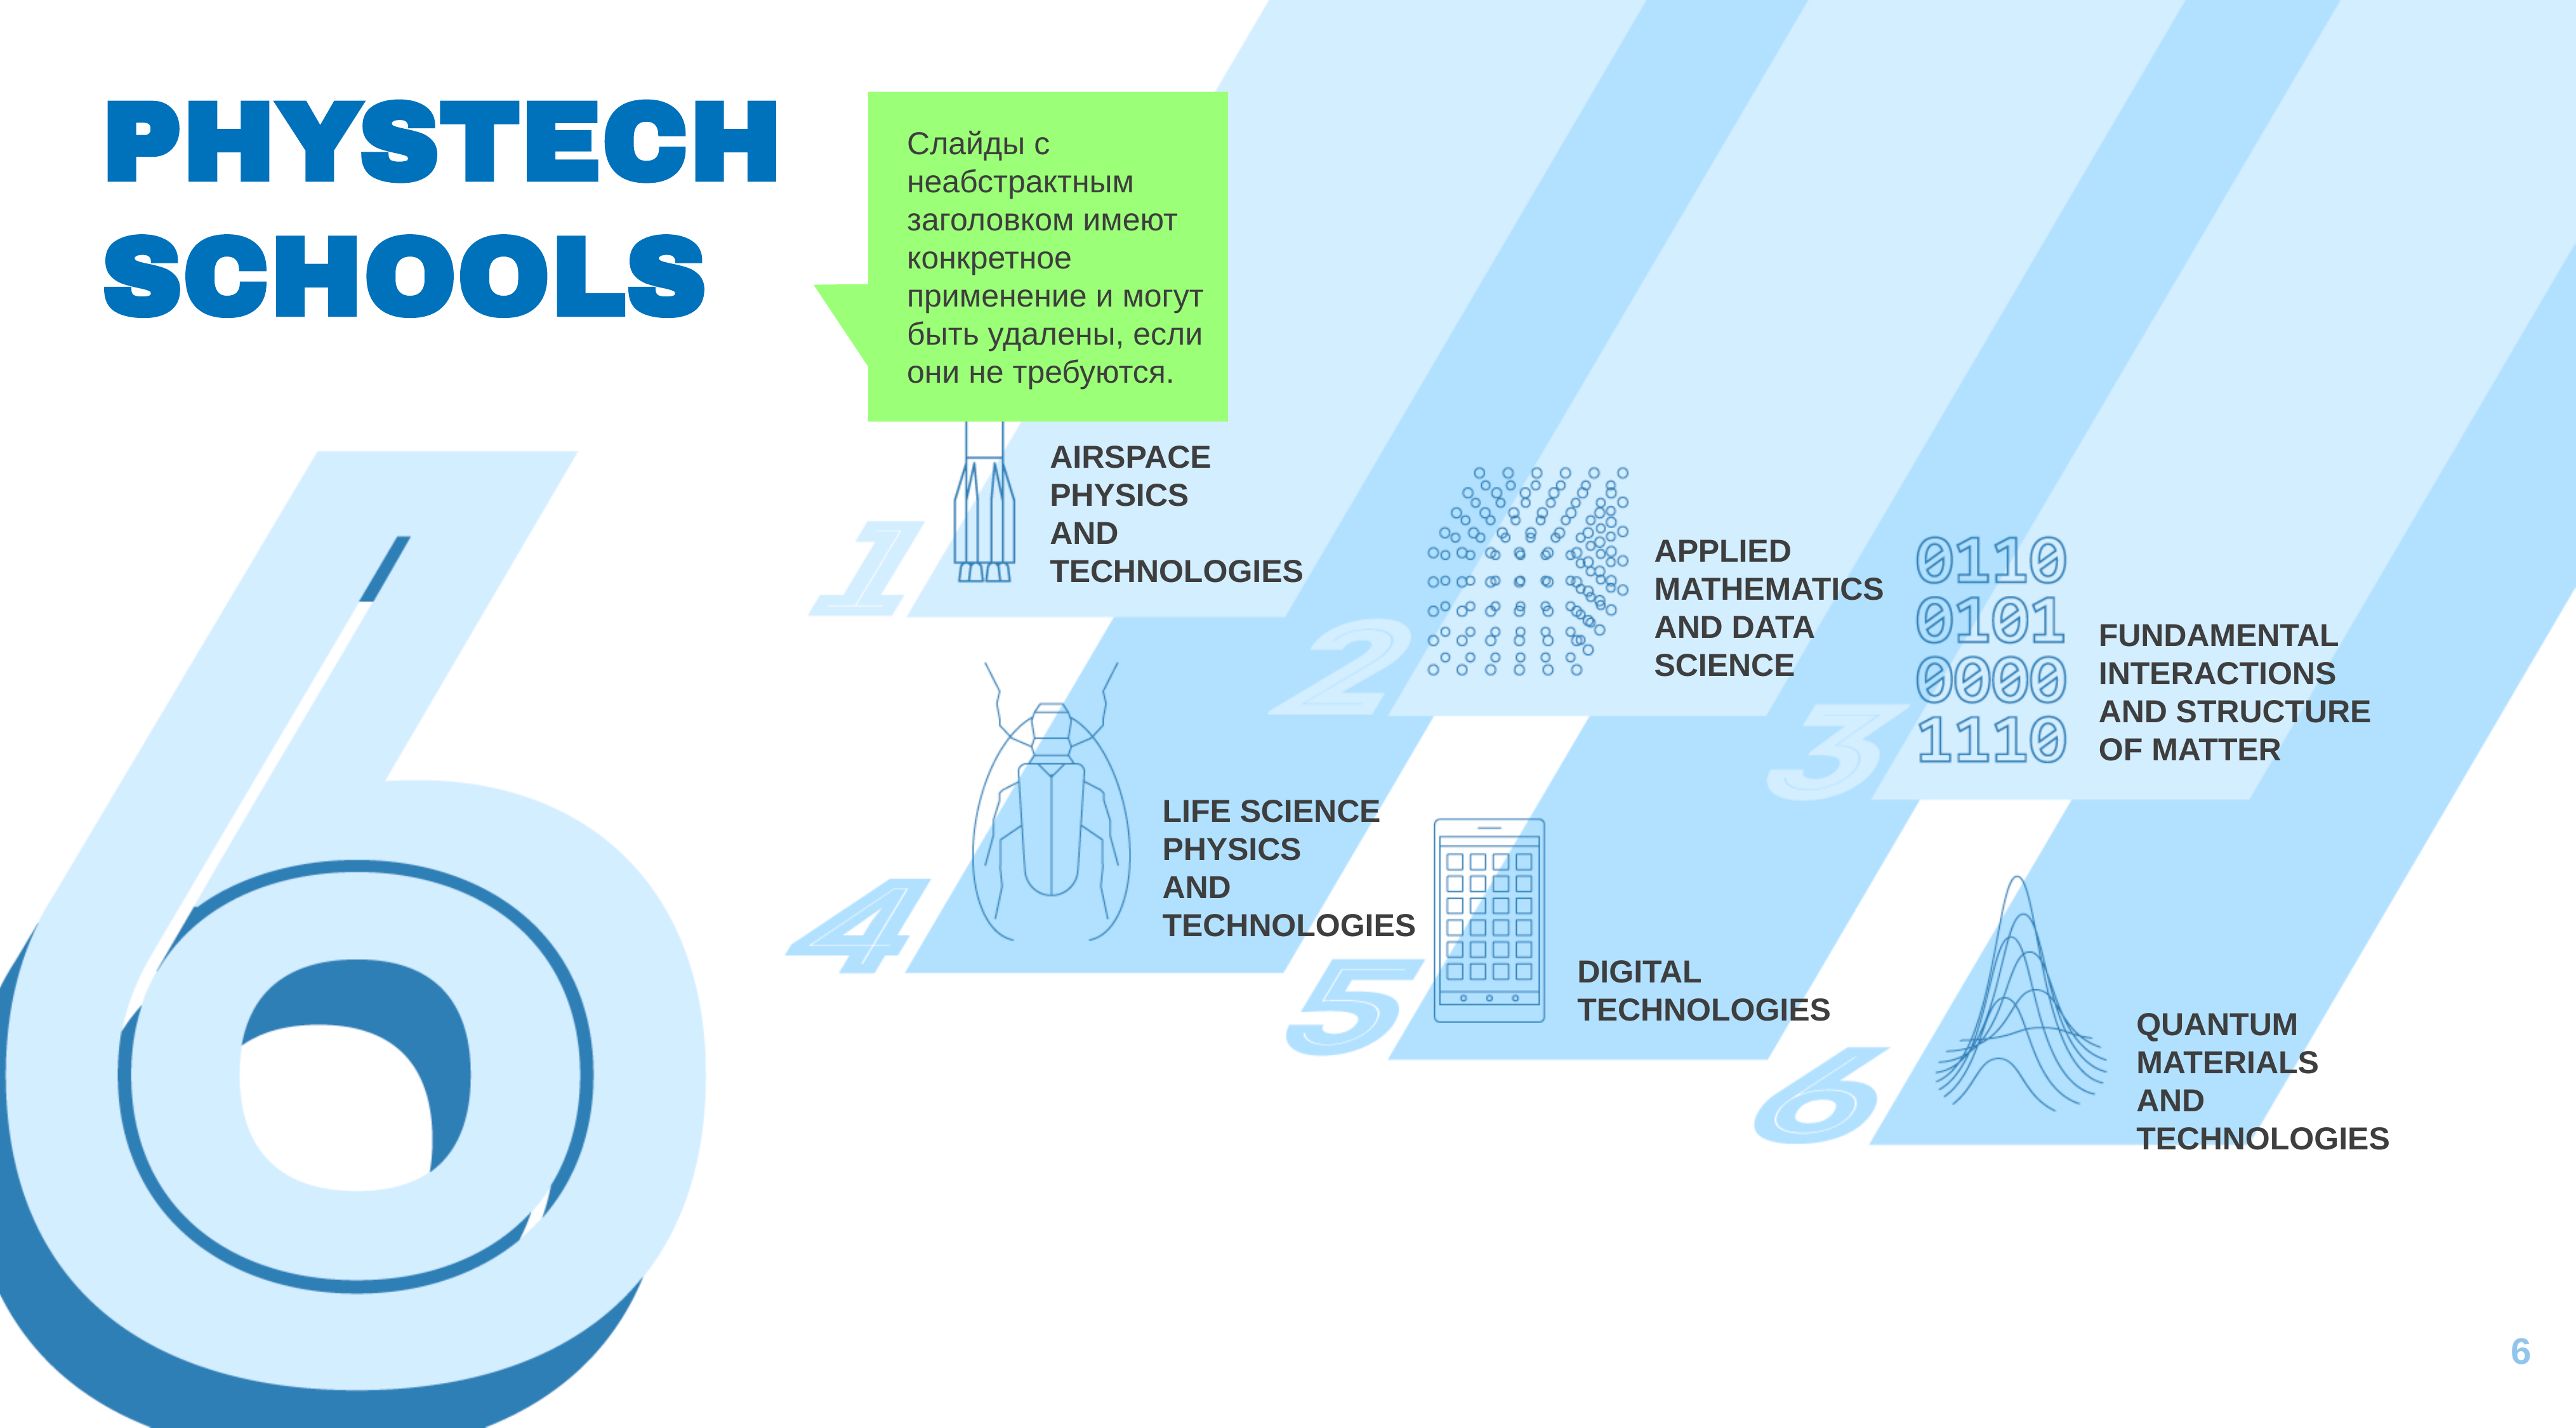

# PHYSTECH SCHOOLS

Слайды с неабстрактным заголовком имеют конкретное применение и могут быть удалены, если они не требуются.
AIRSPACE
PHYSICS
AND TECHNOLOGIES
APPLIED
MATHEMATICS
AND DATA
SCIENCE
FUNDAMENTAL
INTERACTIONS
AND STRUCTURE
OF MATTER
LIFE SCIENCE
PHYSICS
AND
TECHNOLOGIES
DIGITAL
TECHNOLOGIES

QUANTUM
MATERIALS
AND TECHNOLOGIES
6